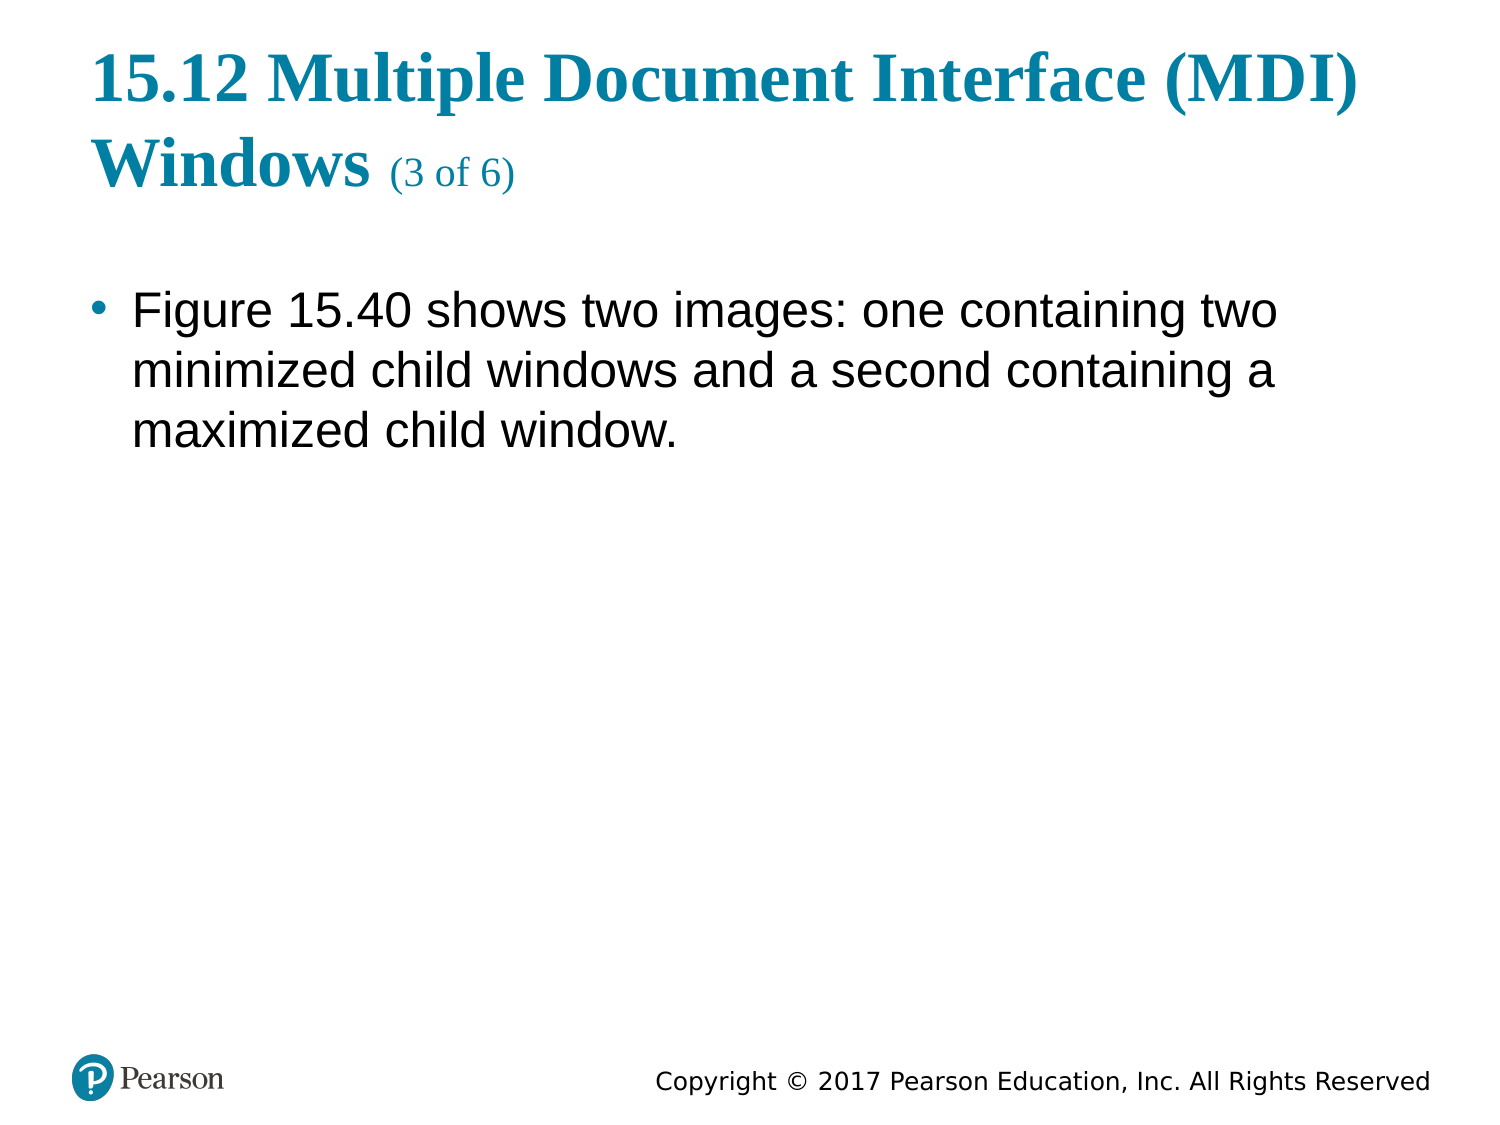

# 15.12 Multiple Document Interface (M D I) Windows (3 of 6)
Figure 15.40 shows two images: one containing two minimized child windows and a second containing a maximized child window.